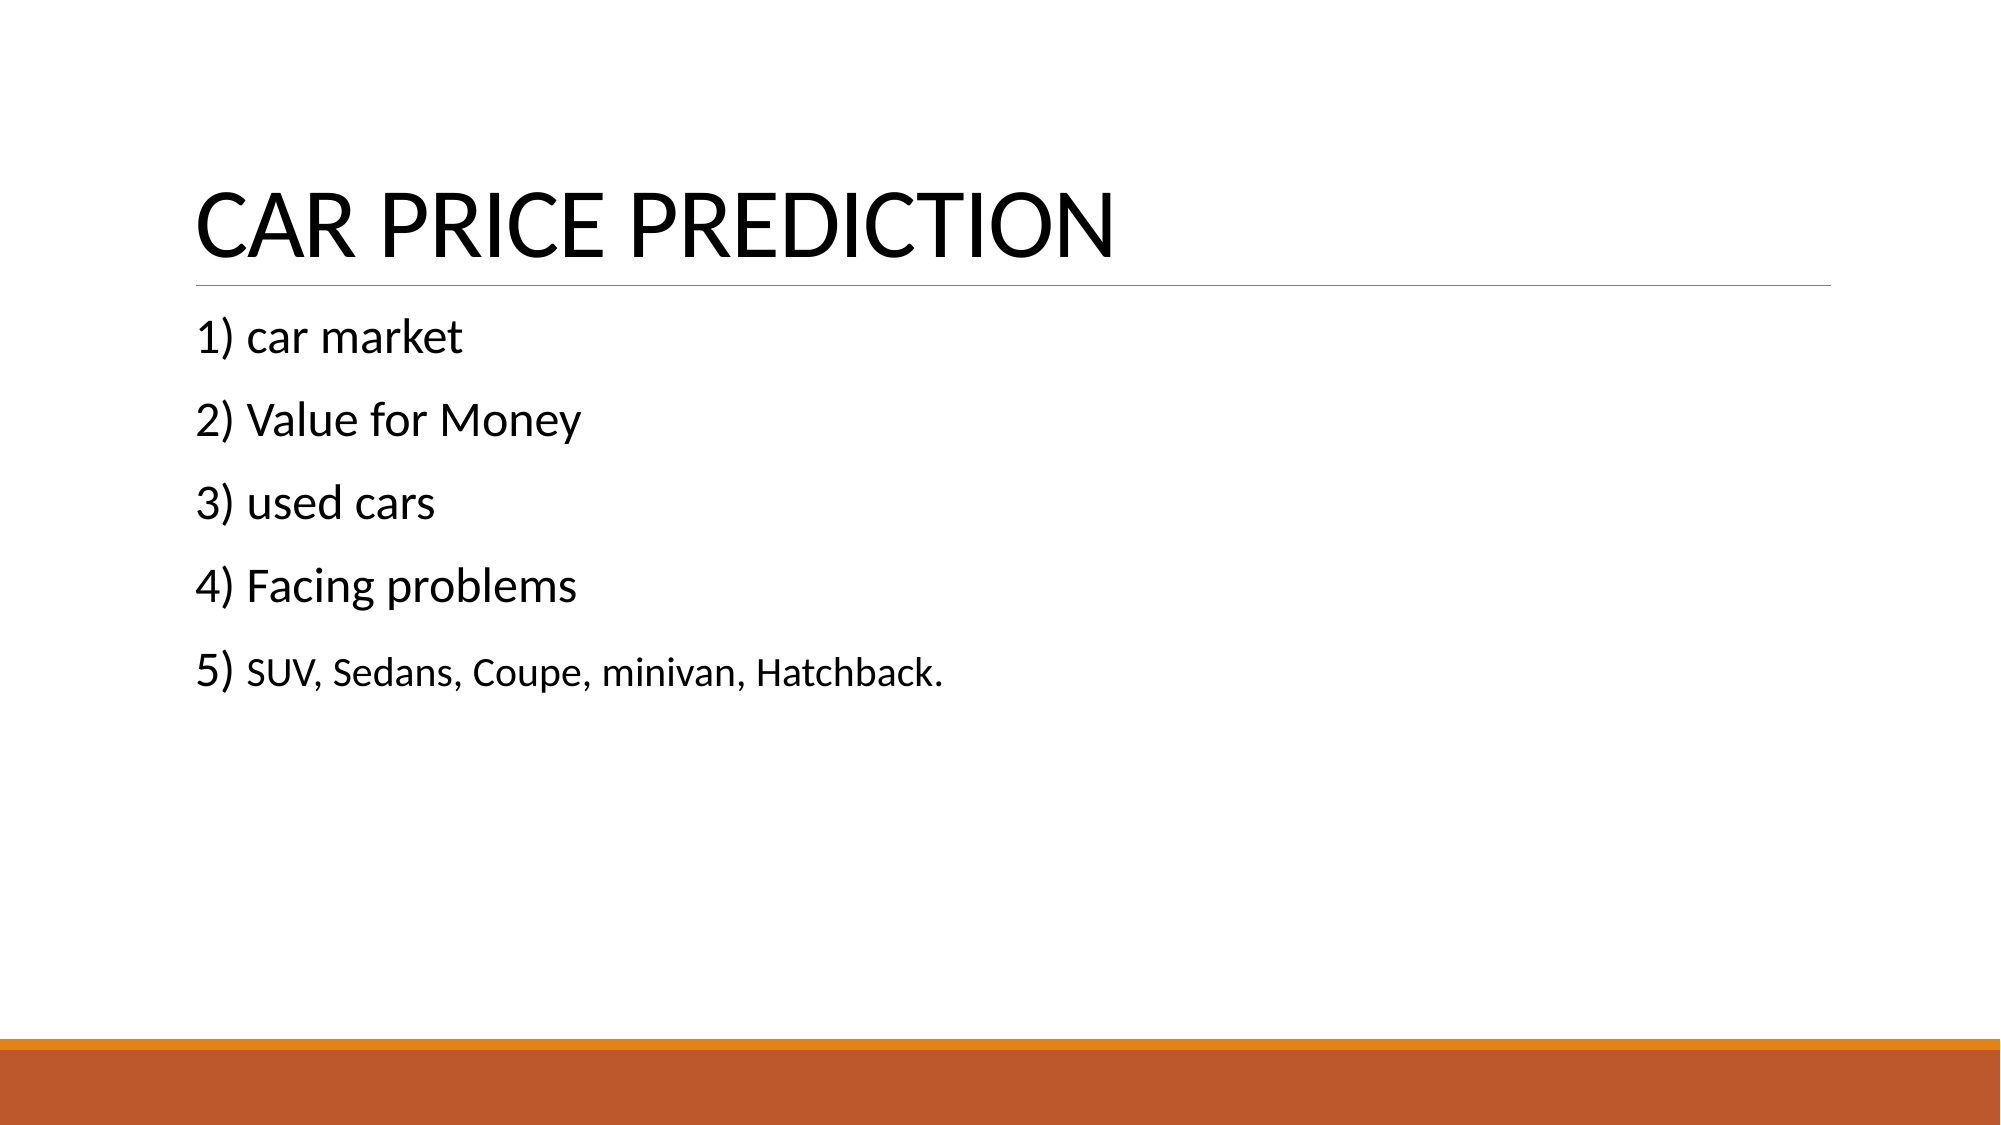

# CAR PRICE PREDICTION
1) car market
2) Value for Money
3) used cars
4) Facing problems
5) SUV, Sedans, Coupe, minivan, Hatchback.